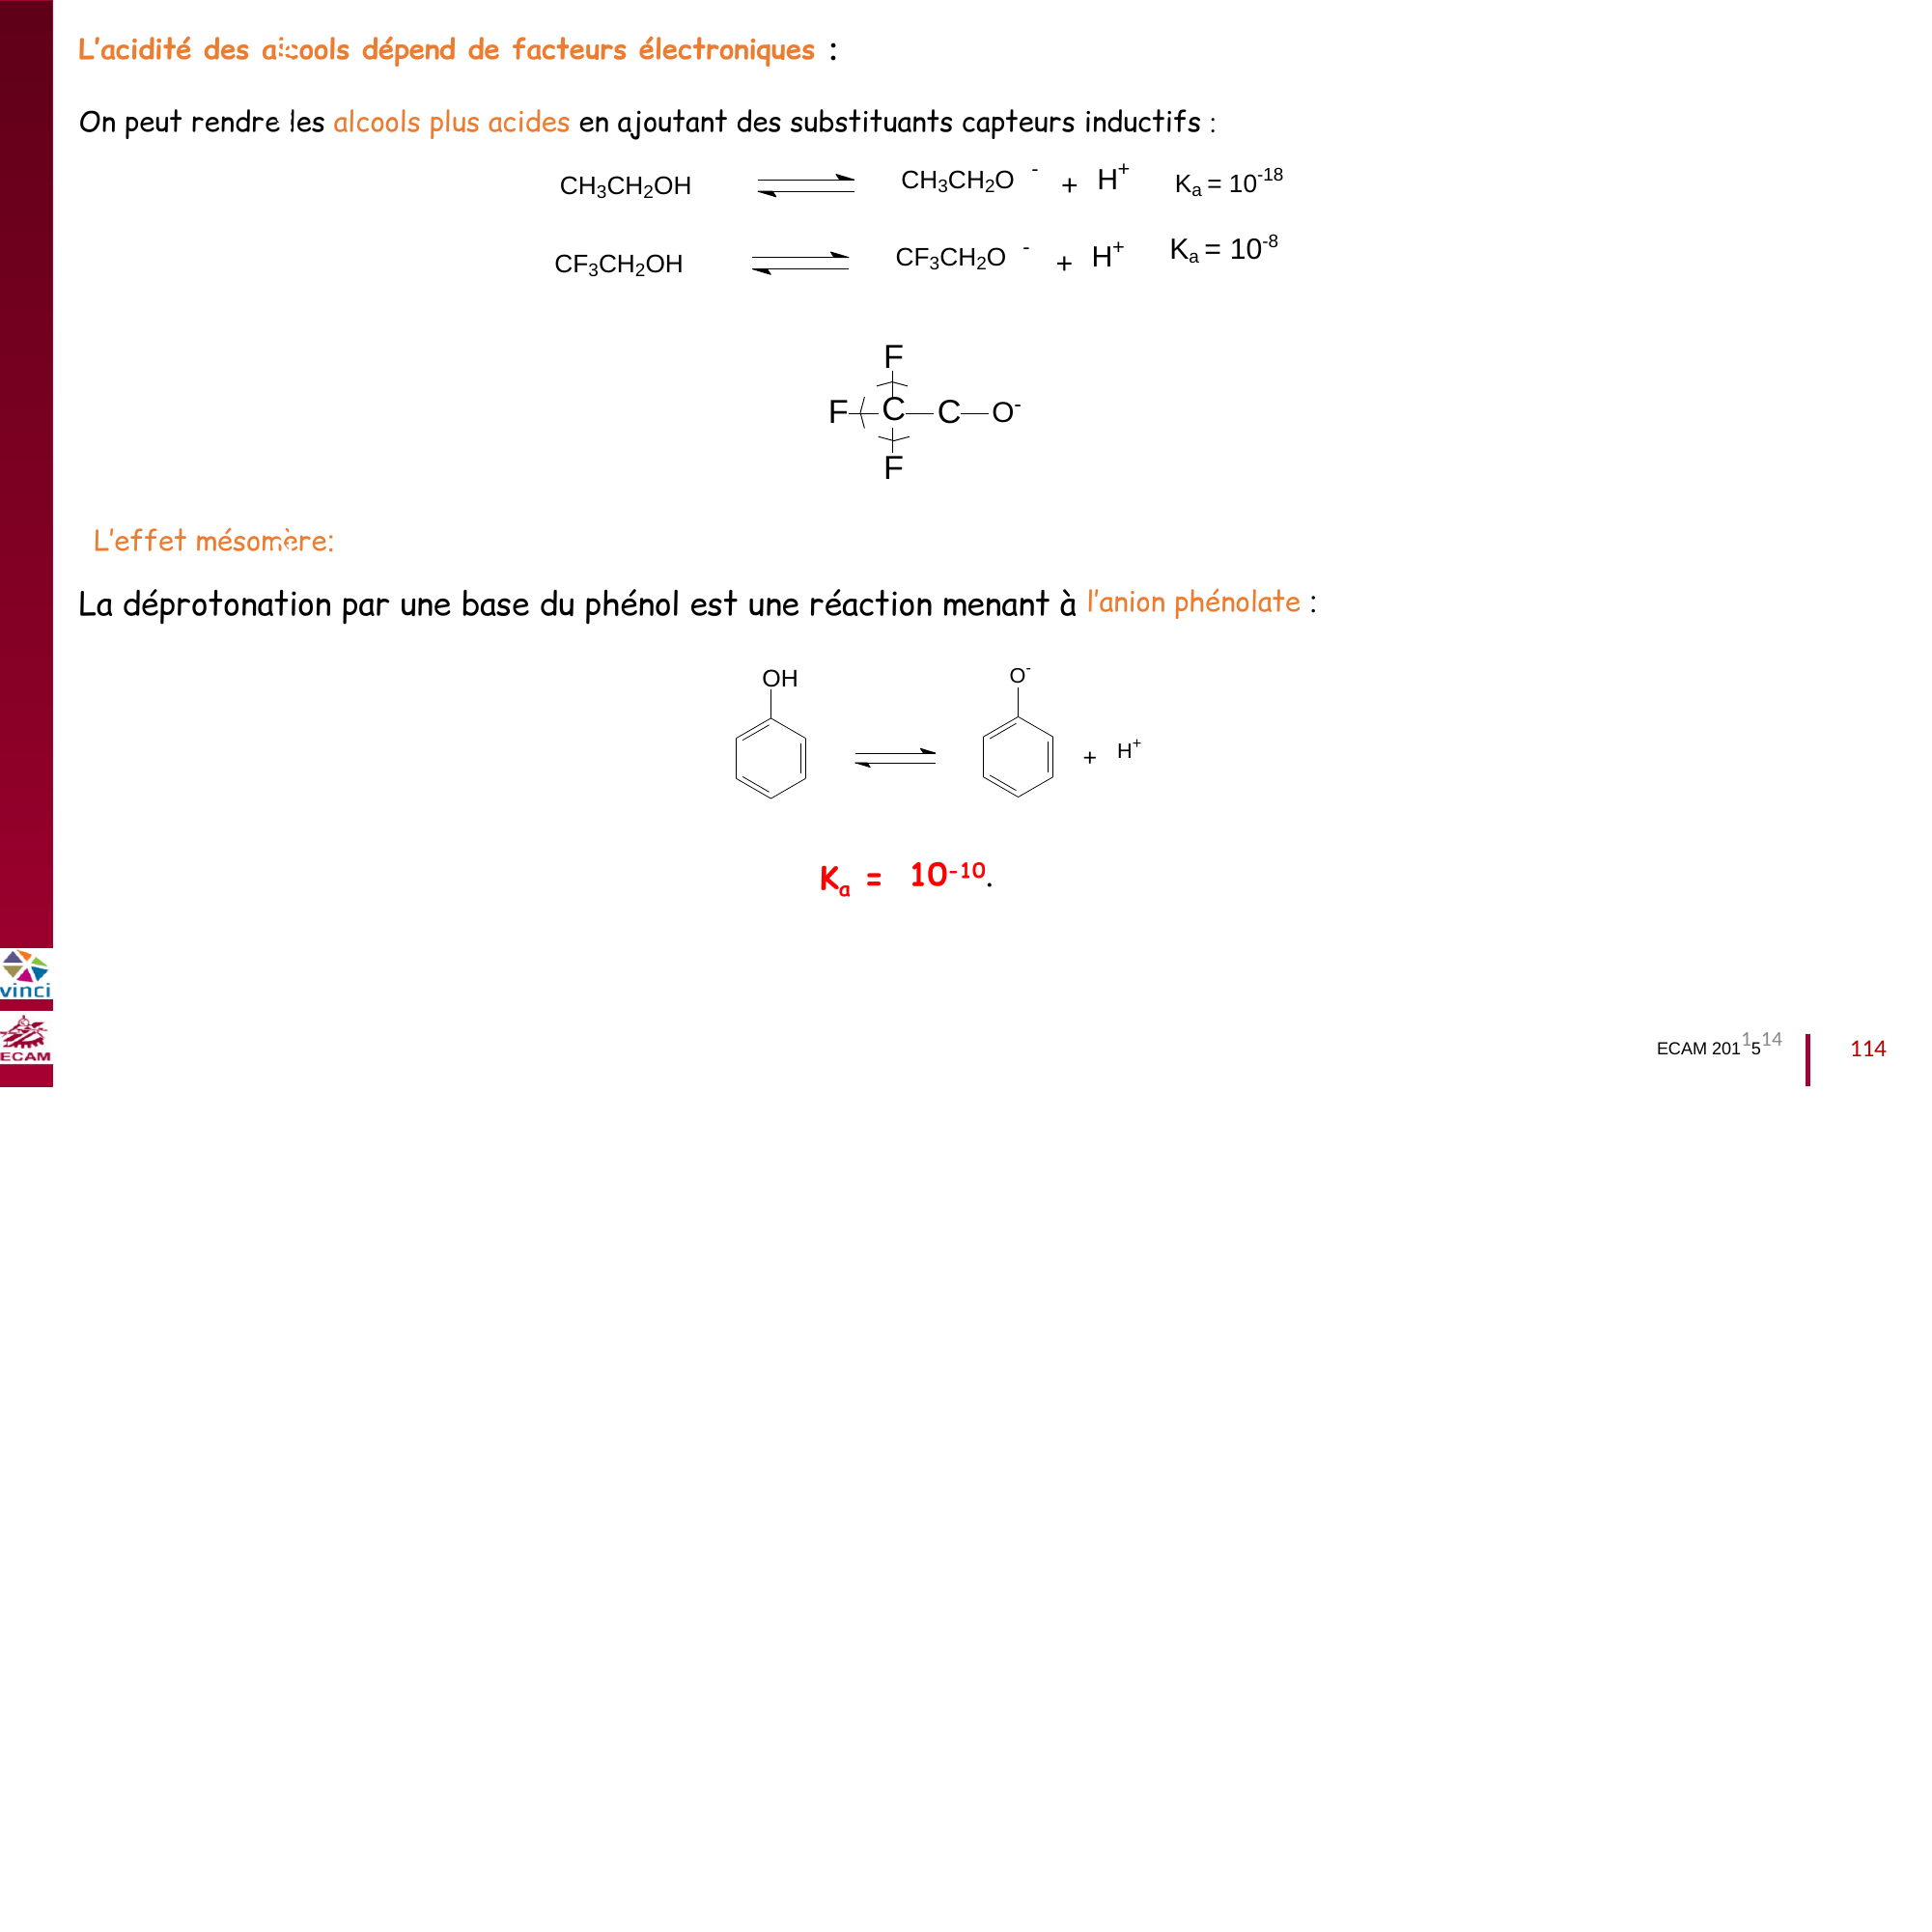

L’acidité des alcools dépend de facteurs électroniques :
On peut rendre les alcools plus acides en ajoutant des substituants capteurs inductifs :
-
+
Ka = 10-18
Ka = 10-8
CH3CH2O
H
CH3CH2OH
+

-
+
CF3CH2O
H
CF3CH2OH
+

B2040-Chimie du vivant et environnement
F
C

O-

F
C

F
L’effet mésomère:
La déprotonation par une base du phénol est une réaction menant à
l’anion phénolate :
O-
OH

H+

+

10-10.
Ka =

ECAM 2011514

114